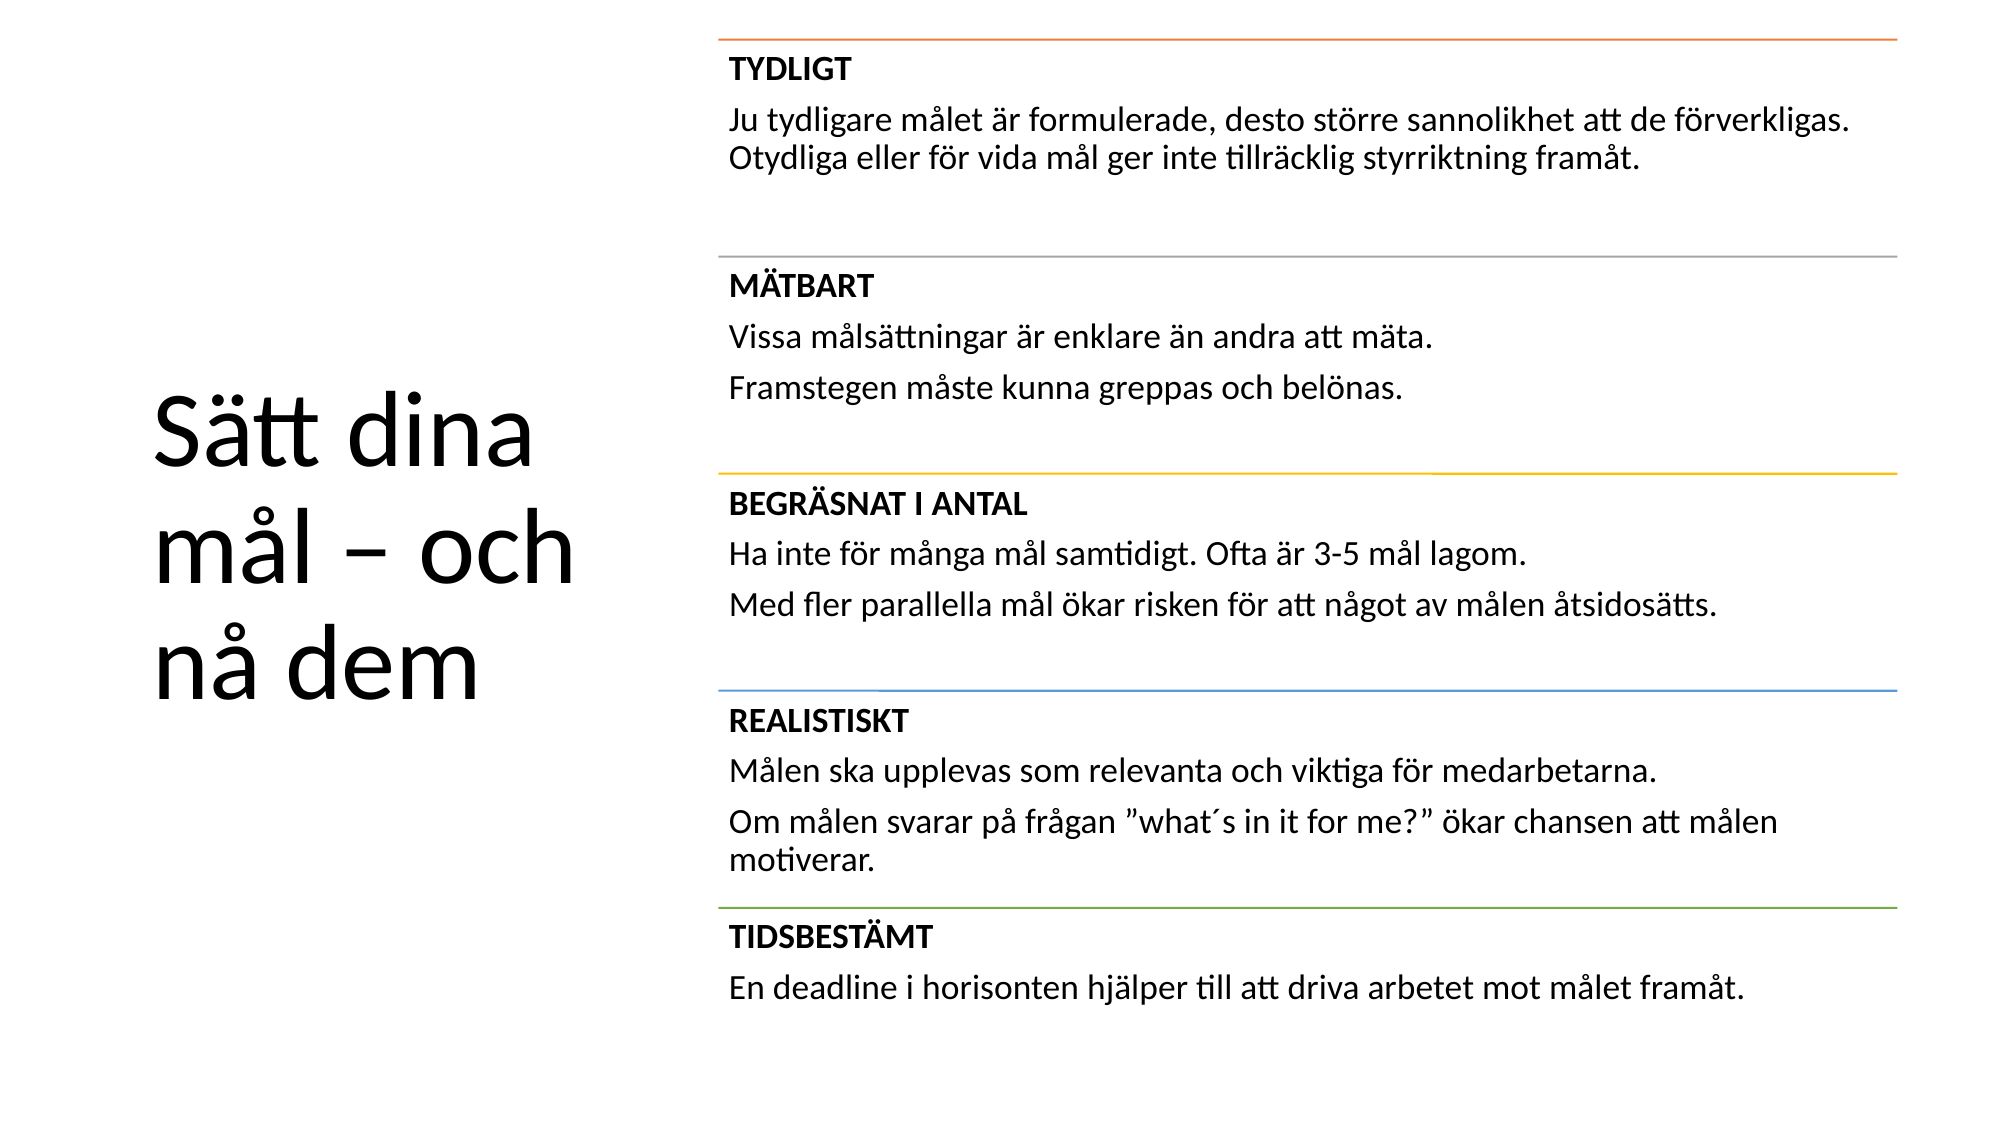

TYDLIGT
Ju tydligare målet är formulerade, desto större sannolikhet att de förverkligas. Otydliga eller för vida mål ger inte tillräcklig styrriktning framåt.
MÄTBART
Vissa målsättningar är enklare än andra att mäta.
Framstegen måste kunna greppas och belönas.
BEGRÄSNAT I ANTAL
Ha inte för många mål samtidigt. Ofta är 3-5 mål lagom.
Med fler parallella mål ökar risken för att något av målen åtsidosätts.
REALISTISKT
Målen ska upplevas som relevanta och viktiga för medarbetarna.
Om målen svarar på frågan ”what´s in it for me?” ökar chansen att målen motiverar.
TIDSBESTÄMT
En deadline i horisonten hjälper till att driva arbetet mot målet framåt.
# Sätt dina mål – och nå dem